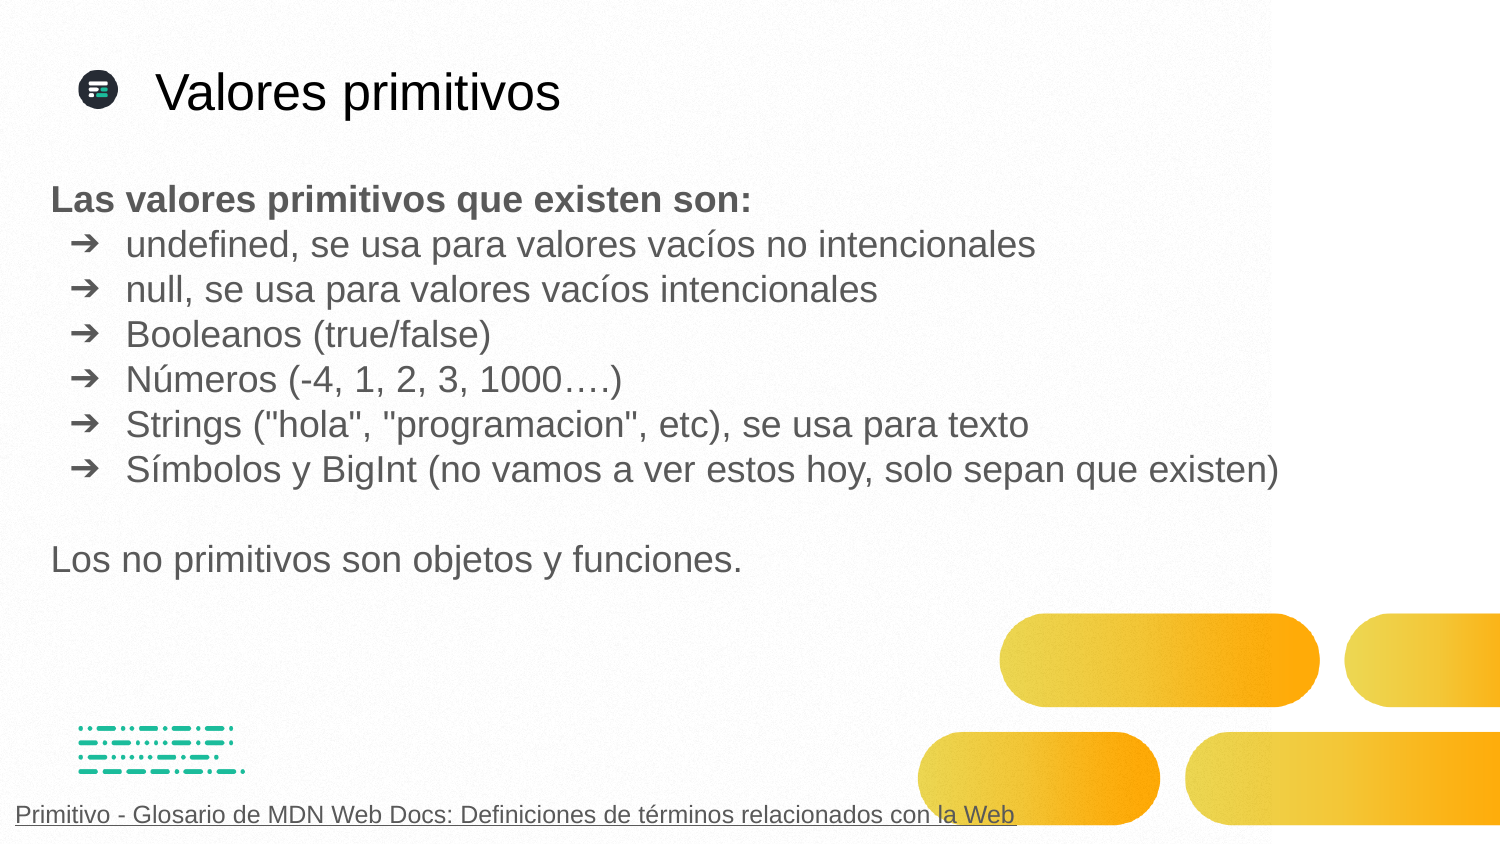

Valores primitivos
Las valores primitivos que existen son:
undefined, se usa para valores vacíos no intencionales
null, se usa para valores vacíos intencionales
Booleanos (true/false)
Números (-4, 1, 2, 3, 1000….)
Strings ("hola", "programacion", etc), se usa para texto
Símbolos y BigInt (no vamos a ver estos hoy, solo sepan que existen)

Los no primitivos son objetos y funciones.

Primitivo - Glosario de MDN Web Docs: Definiciones de términos relacionados con la Web